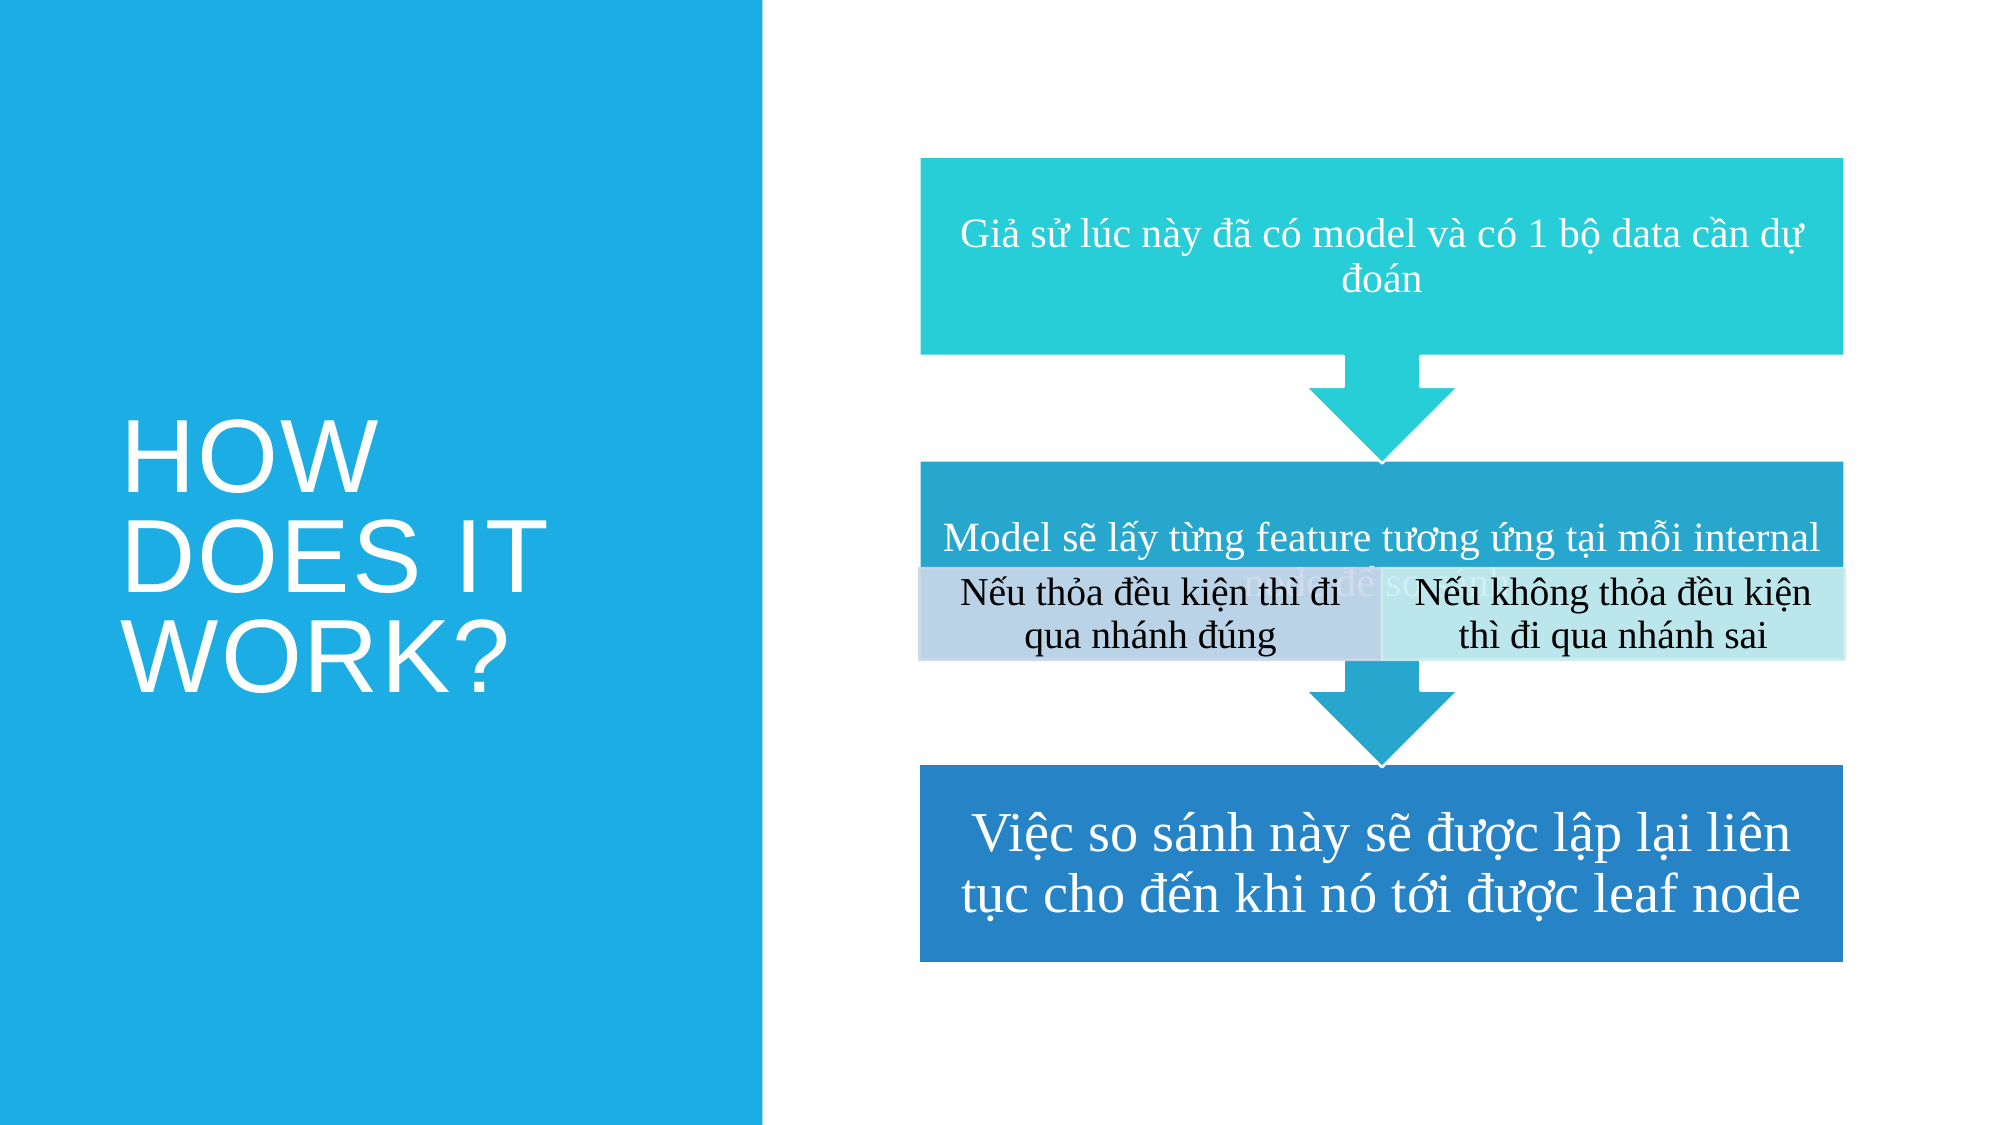

# How does it work?
Việc so sánh này sẽ được lập lại liên tục cho đến khi nó tới được leaf node
Model sẽ lấy từng feature tương ứng tại mỗi internal node để so sánh
Nếu thỏa đều kiện thì đi qua nhánh đúng
Nếu không thỏa đều kiện thì đi qua nhánh sai
Giả sử lúc này đã có model và có 1 bộ data cần dự đoán